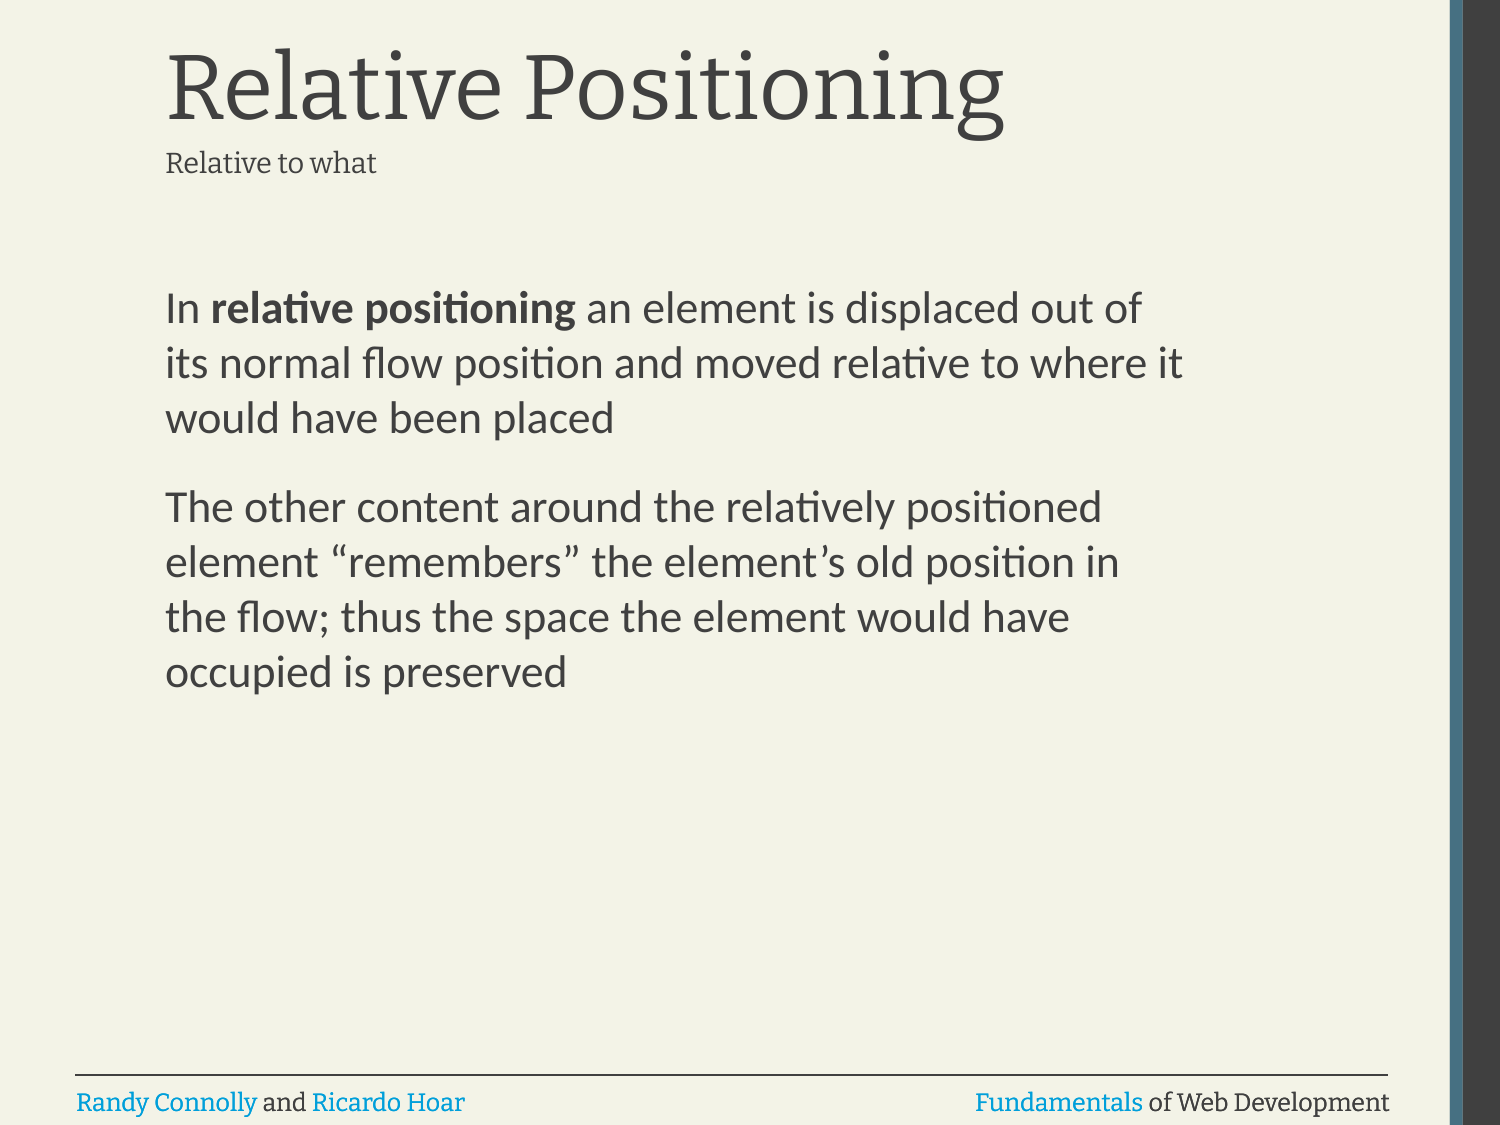

# Relative Positioning
Relative to what
In relative positioning an element is displaced out of its normal flow position and moved relative to where it would have been placed
The other content around the relatively positioned element “remembers” the element’s old position in the flow; thus the space the element would have occupied is preserved